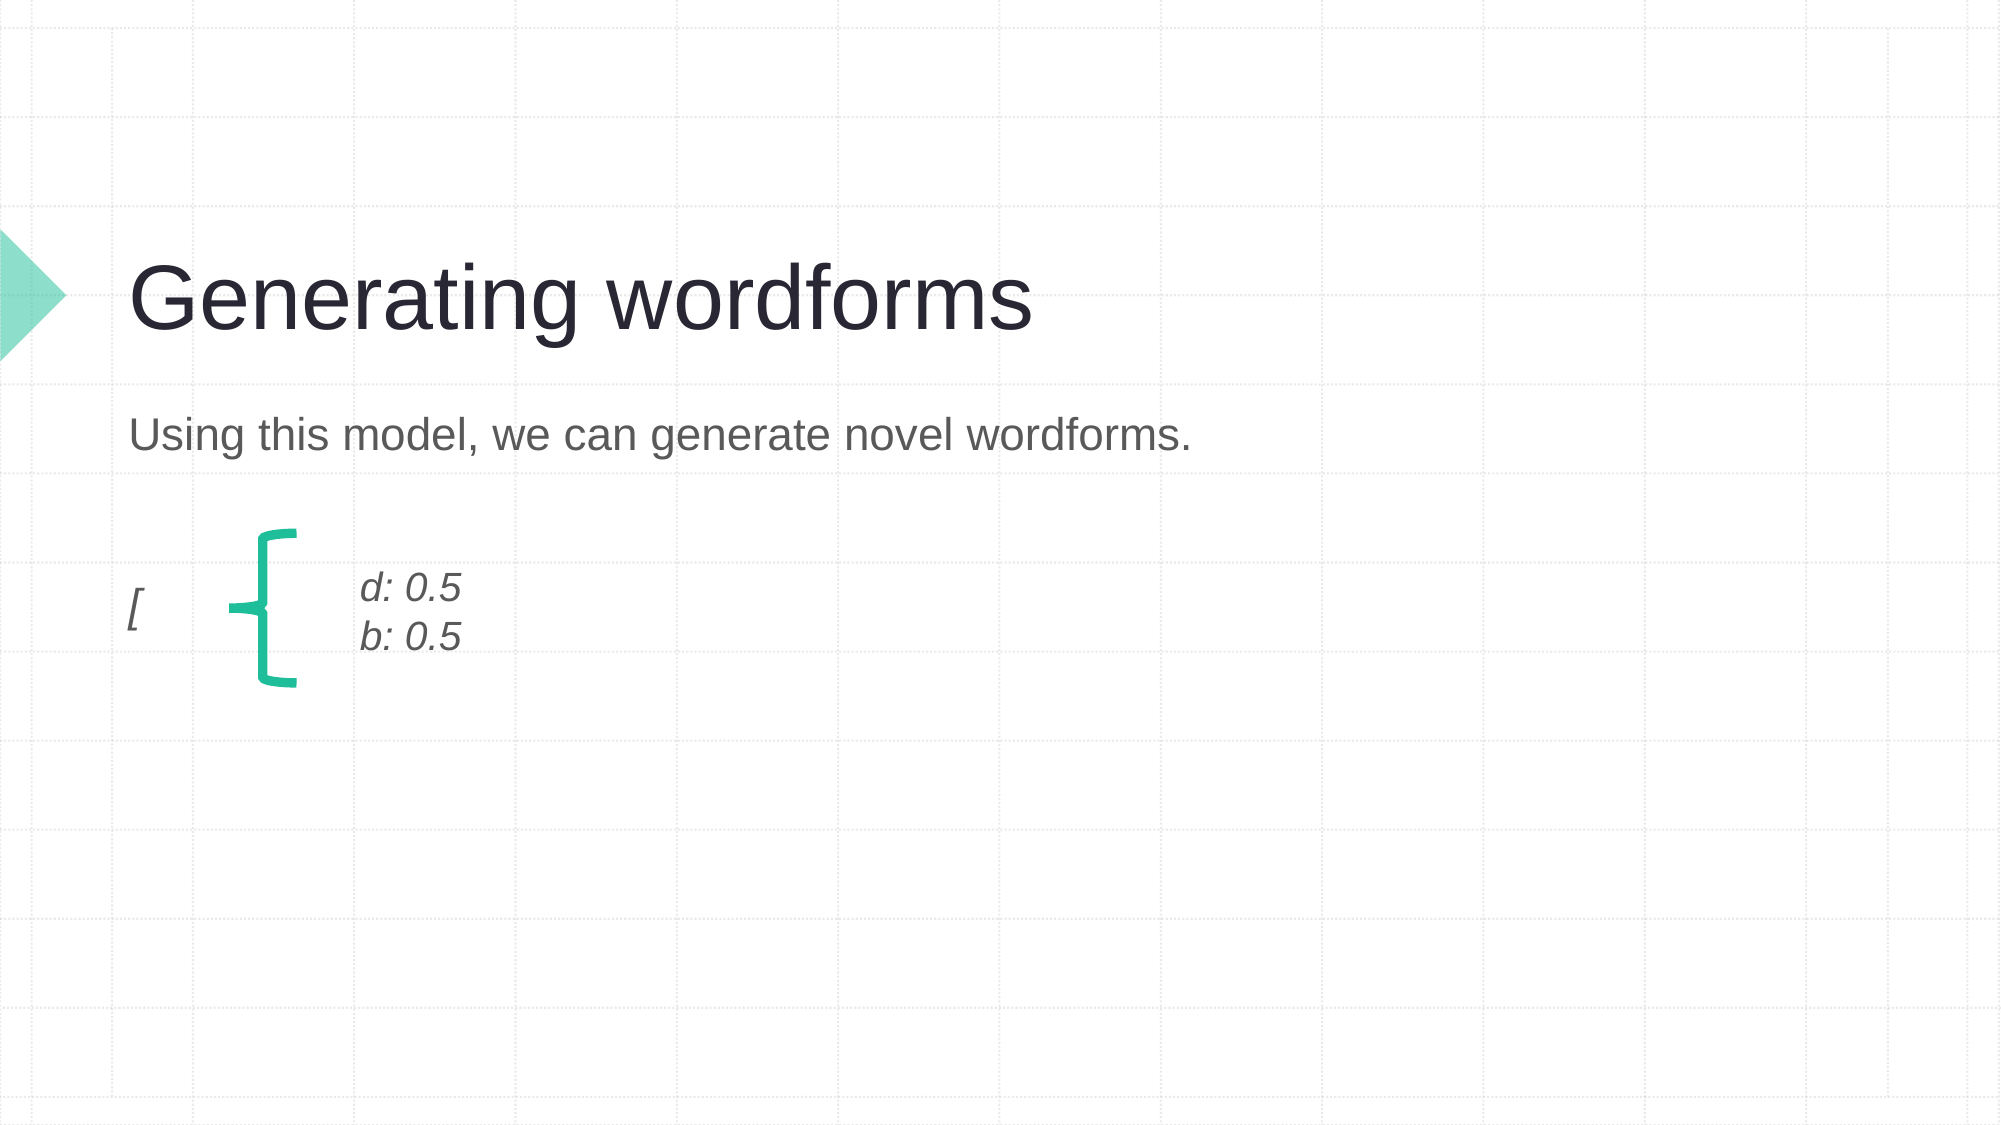

# Generating wordforms
Using this model, we can generate novel wordforms.

d: 0.5
b: 0.5
[